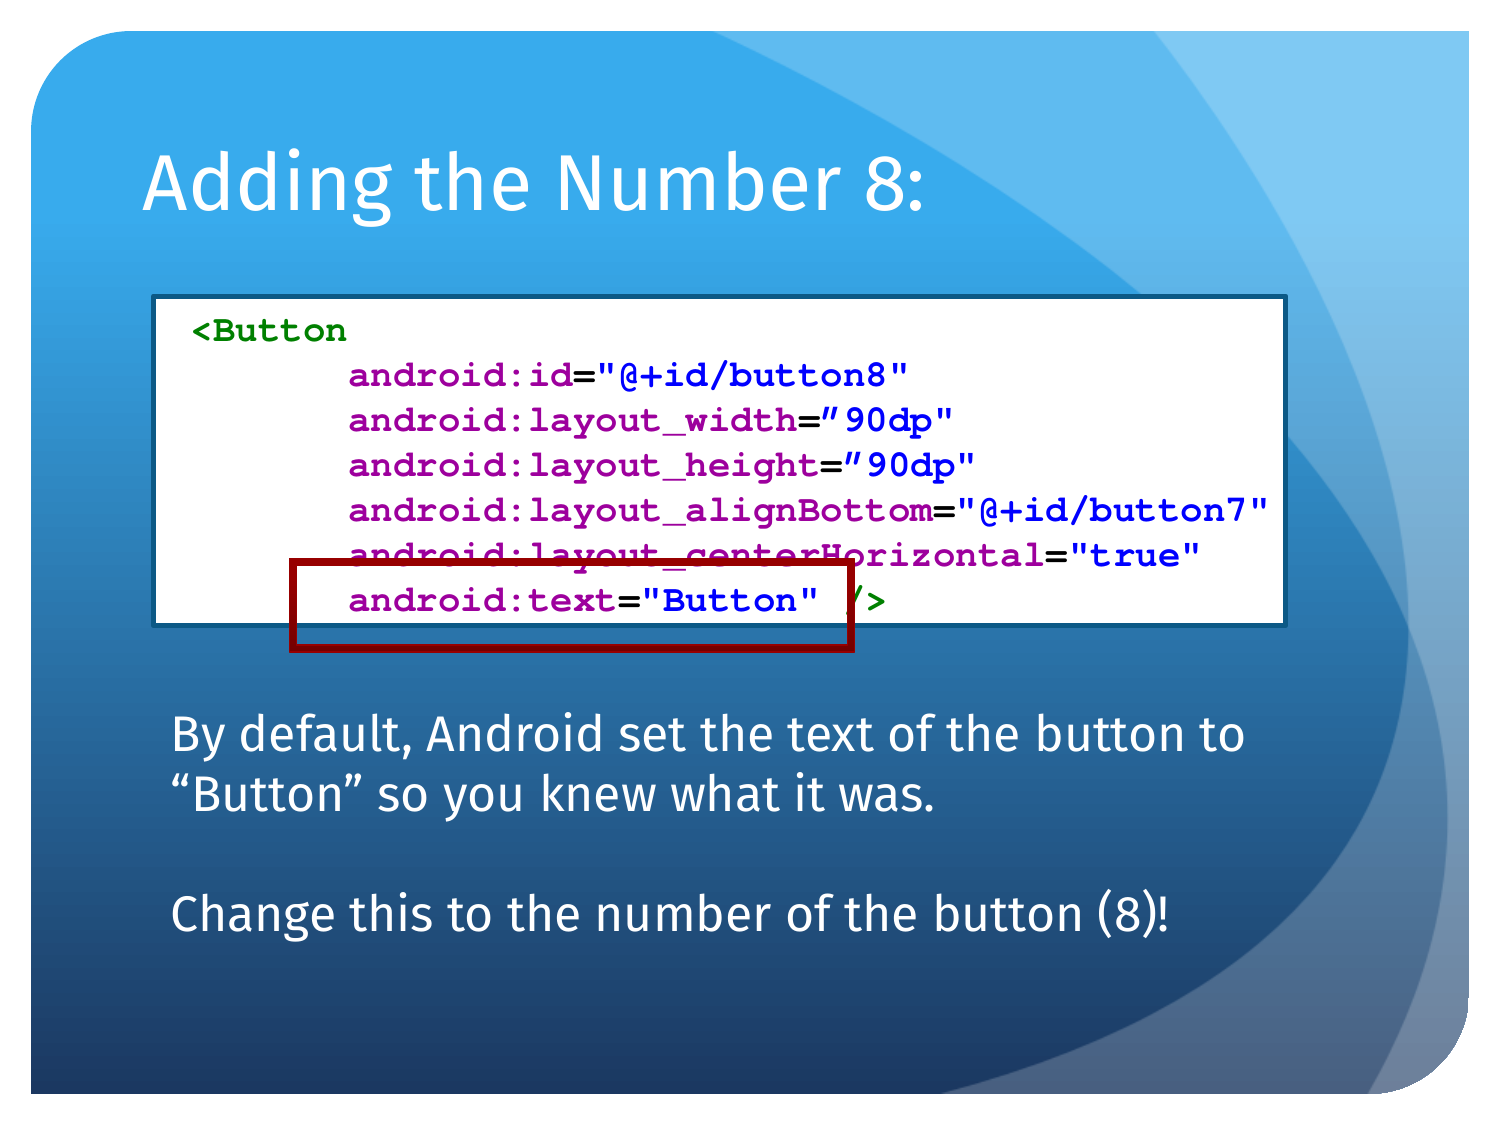

# Adding the Number 8:
 <Button
        android:id="@+id/button8"
        android:layout_width=”90dp"
        android:layout_height=”90dp"
        android:layout_alignBottom="@+id/button7"
        android:layout_centerHorizontal="true"
        android:text="Button" />

By default, Android set the text of the button to
“Button” so you knew what it was.

Change this to the number of the button (8)!